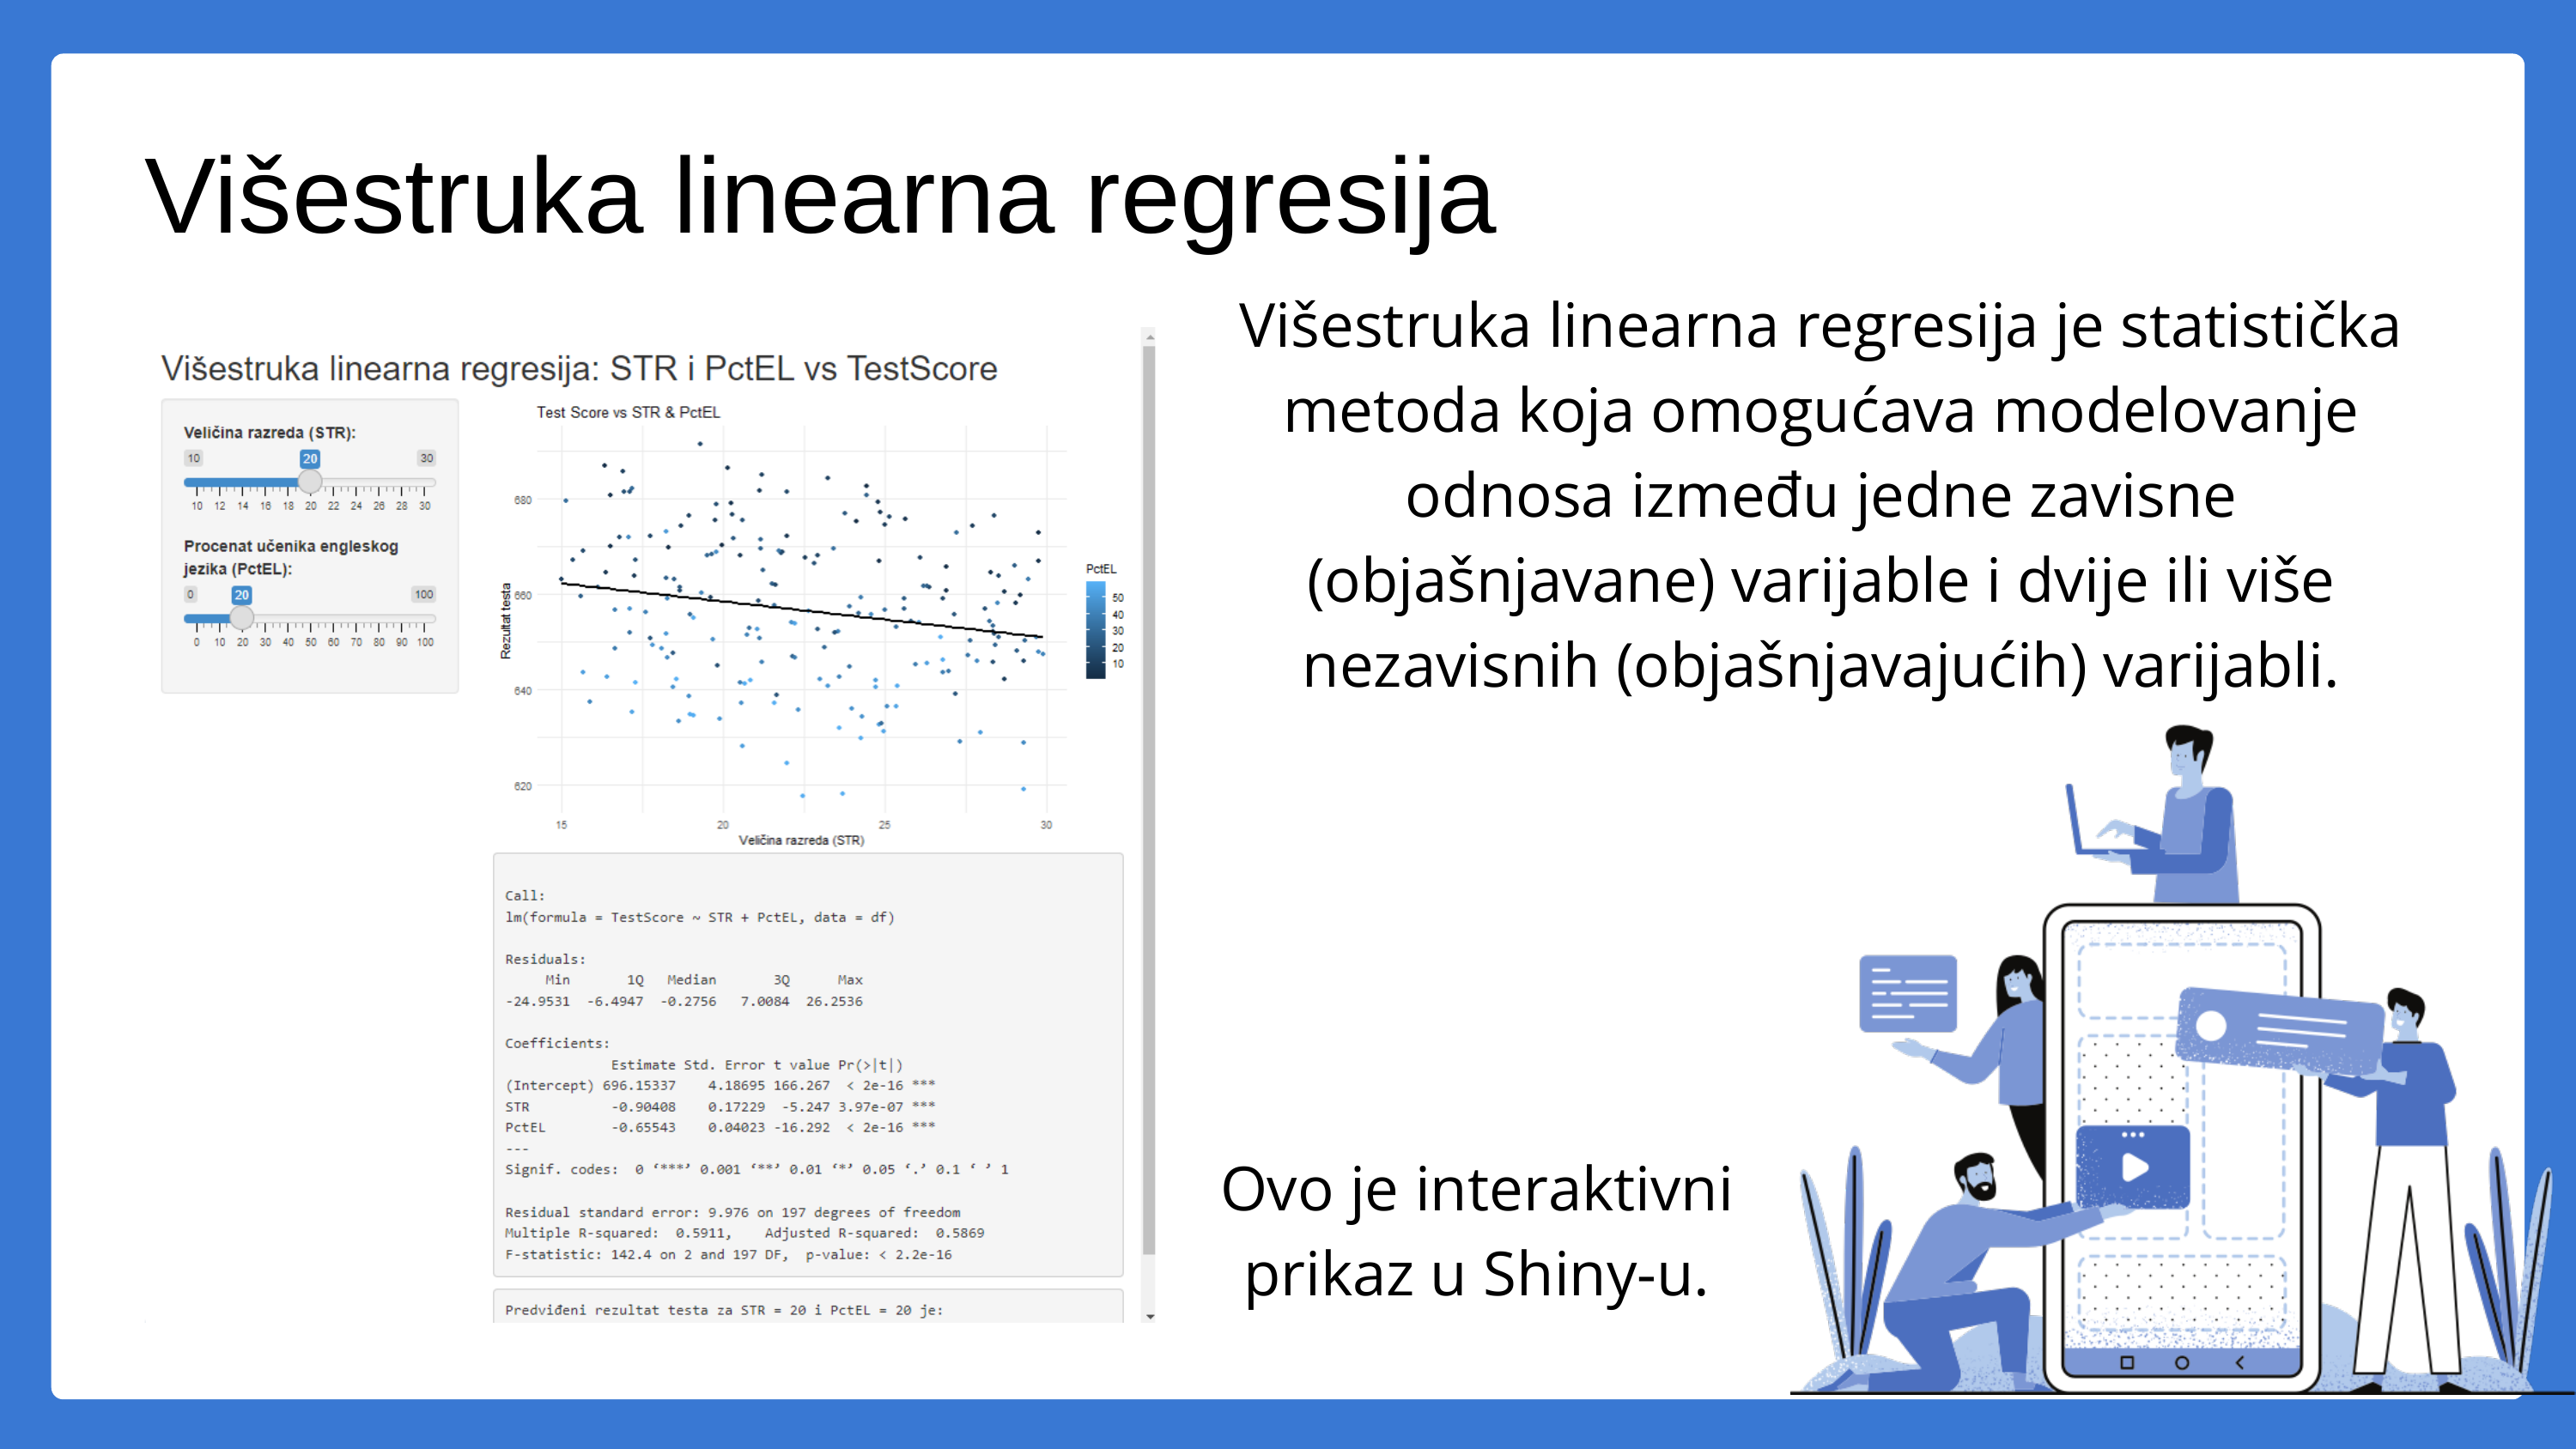

Višestruka linearna regresija
Višestruka linearna regresija je statistička metoda koja omogućava modelovanje odnosa između jedne zavisne (objašnjavane) varijable i dvije ili više nezavisnih (objašnjavajućih) varijabli.

Ovo je interaktivni prikaz u Shiny-u.